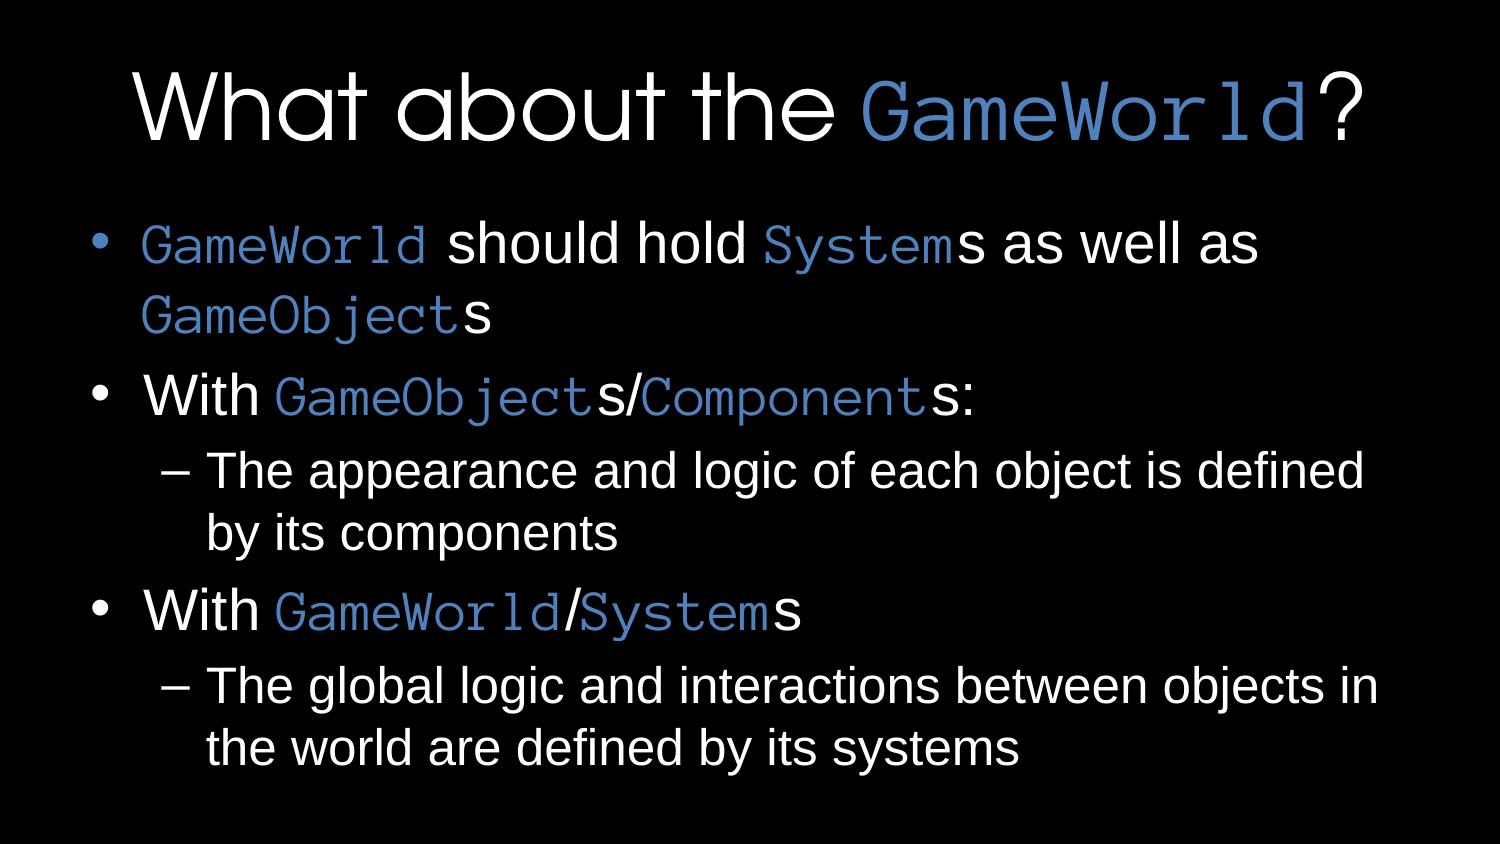

# What about the GameWorld?
GameWorld should hold Systems as well as GameObjects
With GameObjects/Components:
The appearance and logic of each object is defined by its components
With GameWorld/Systems
The global logic and interactions between objects in the world are defined by its systems